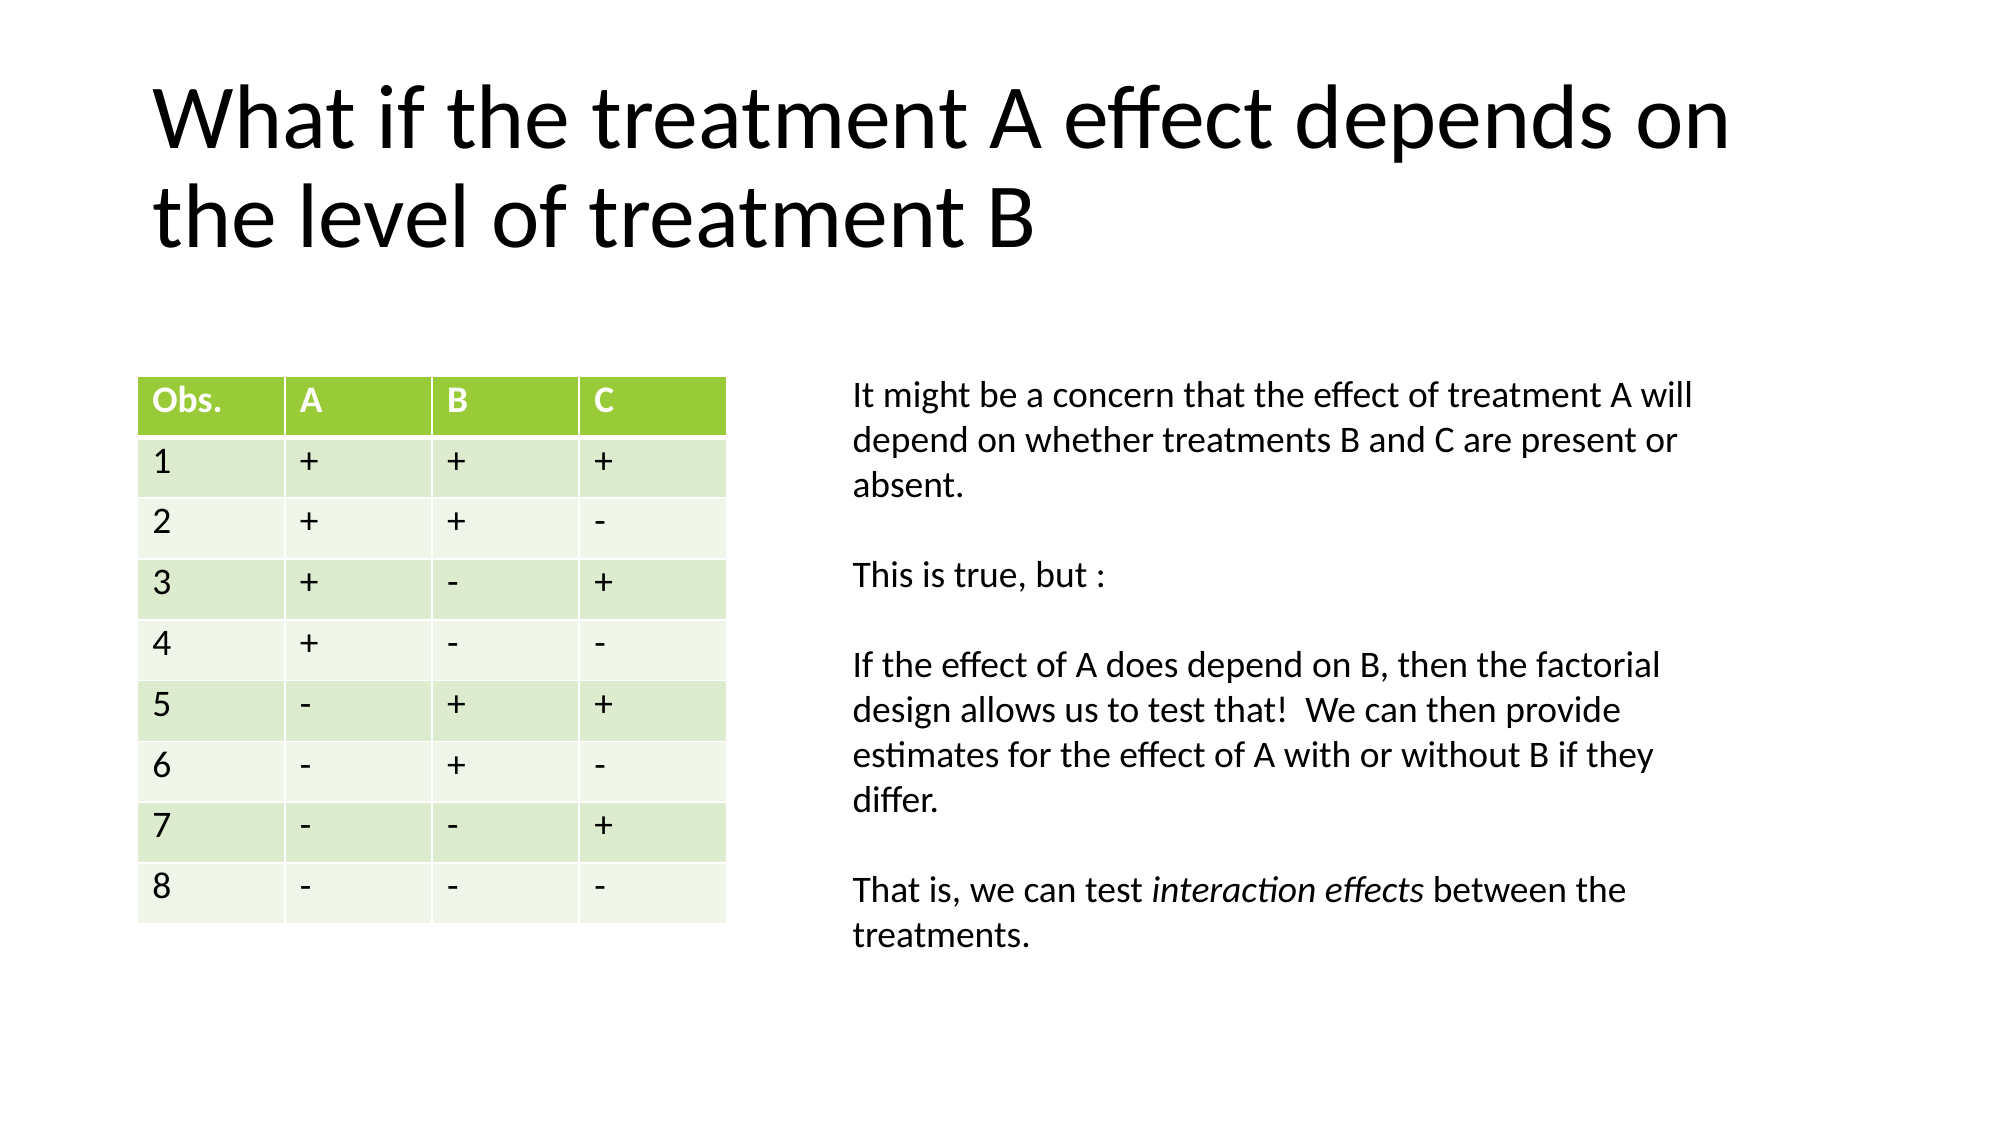

# What if the treatment A effect depends on the level of treatment B
It might be a concern that the effect of treatment A will depend on whether treatments B and C are present or absent.

This is true, but :

If the effect of A does depend on B, then the factorial design allows us to test that!  We can then provide estimates for the effect of A with or without B if they differ.

That is, we can test interaction effects between the treatments.
| Obs. | A | B | C |
| --- | --- | --- | --- |
| 1 | + | + | + |
| 2 | + | + | - |
| 3 | + | - | + |
| 4 | + | - | - |
| 5 | - | + | + |
| 6 | - | + | - |
| 7 | - | - | + |
| 8 | - | - | - |